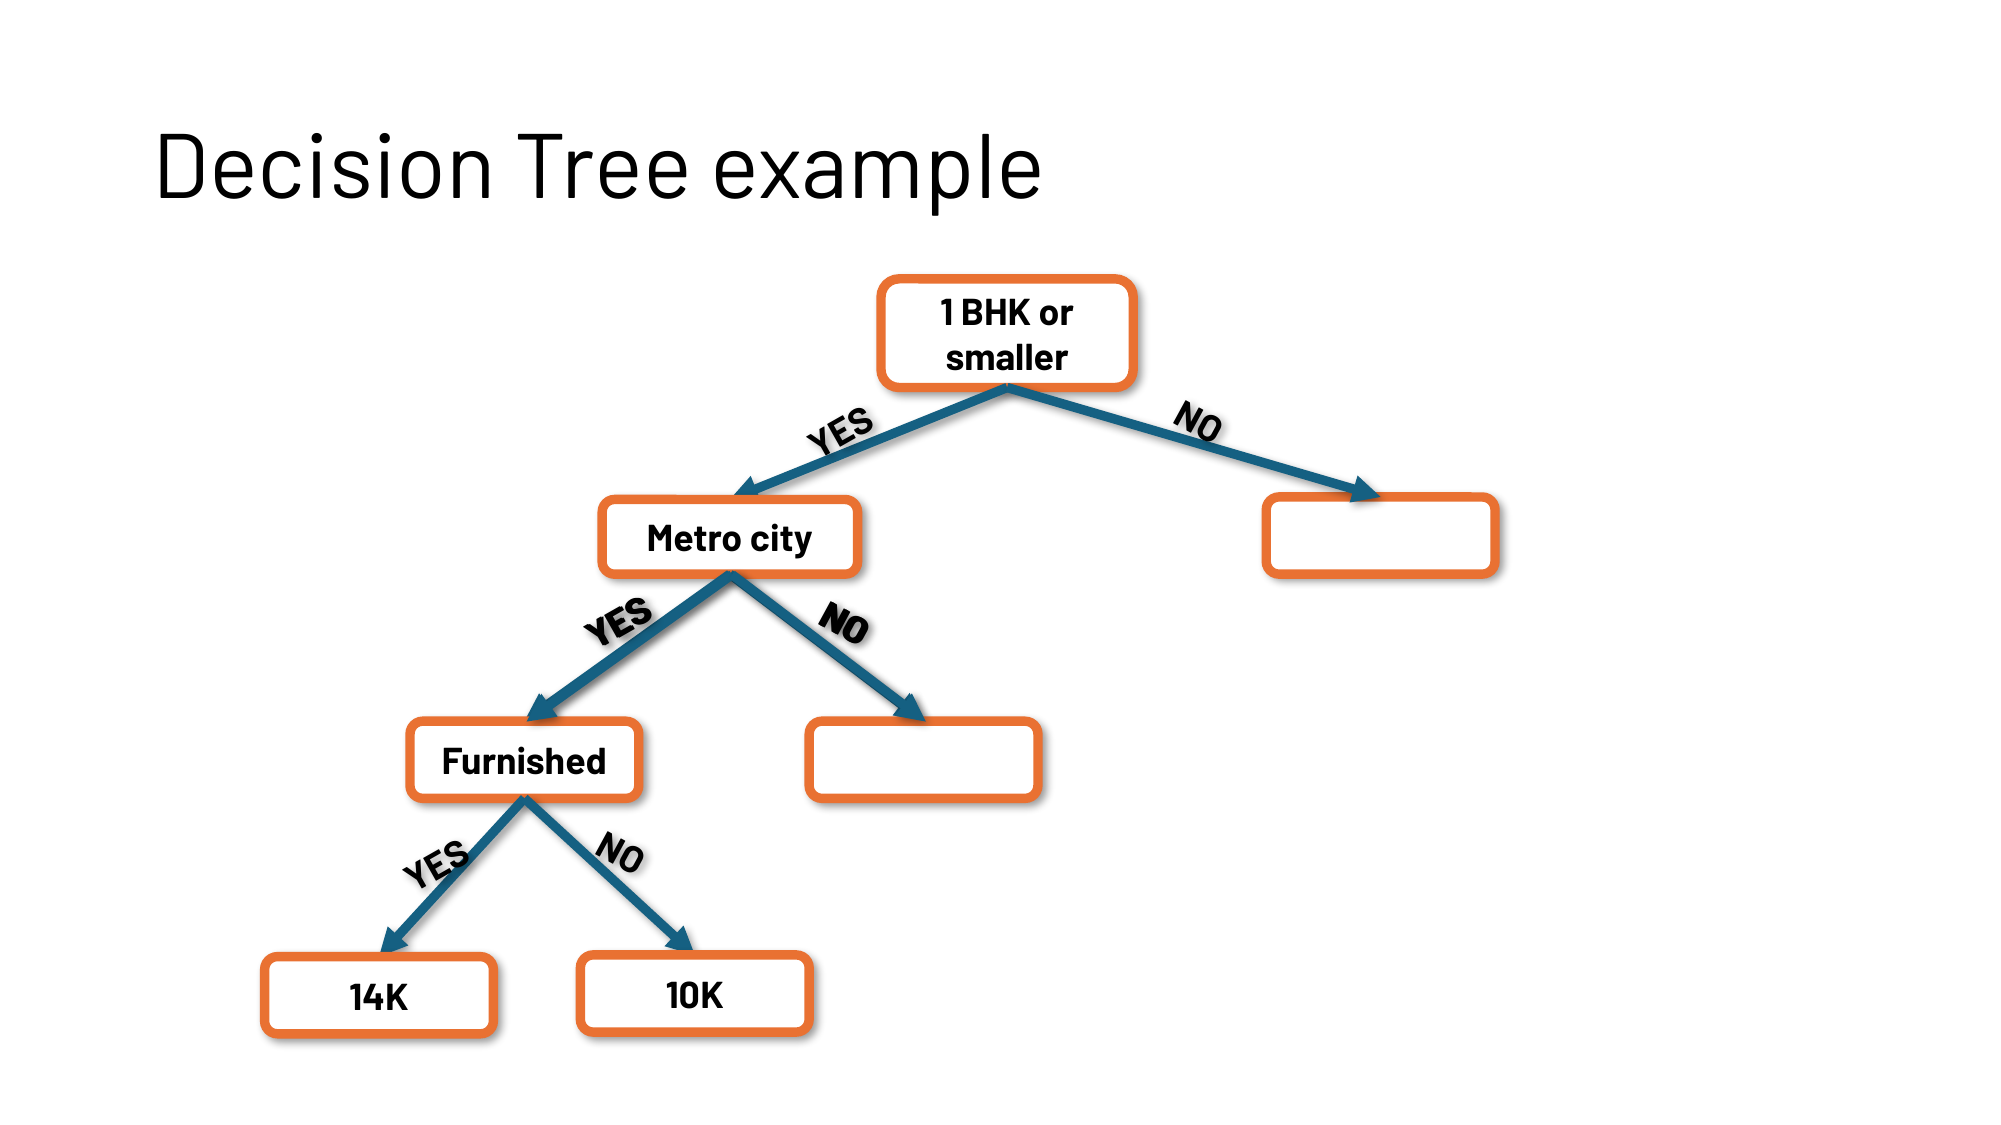

# Decision Tree example
1 BHK or smaller
NO
YES

Metro city
YES
YES
NO
NO
Furnished

NO
YES
10K
14K